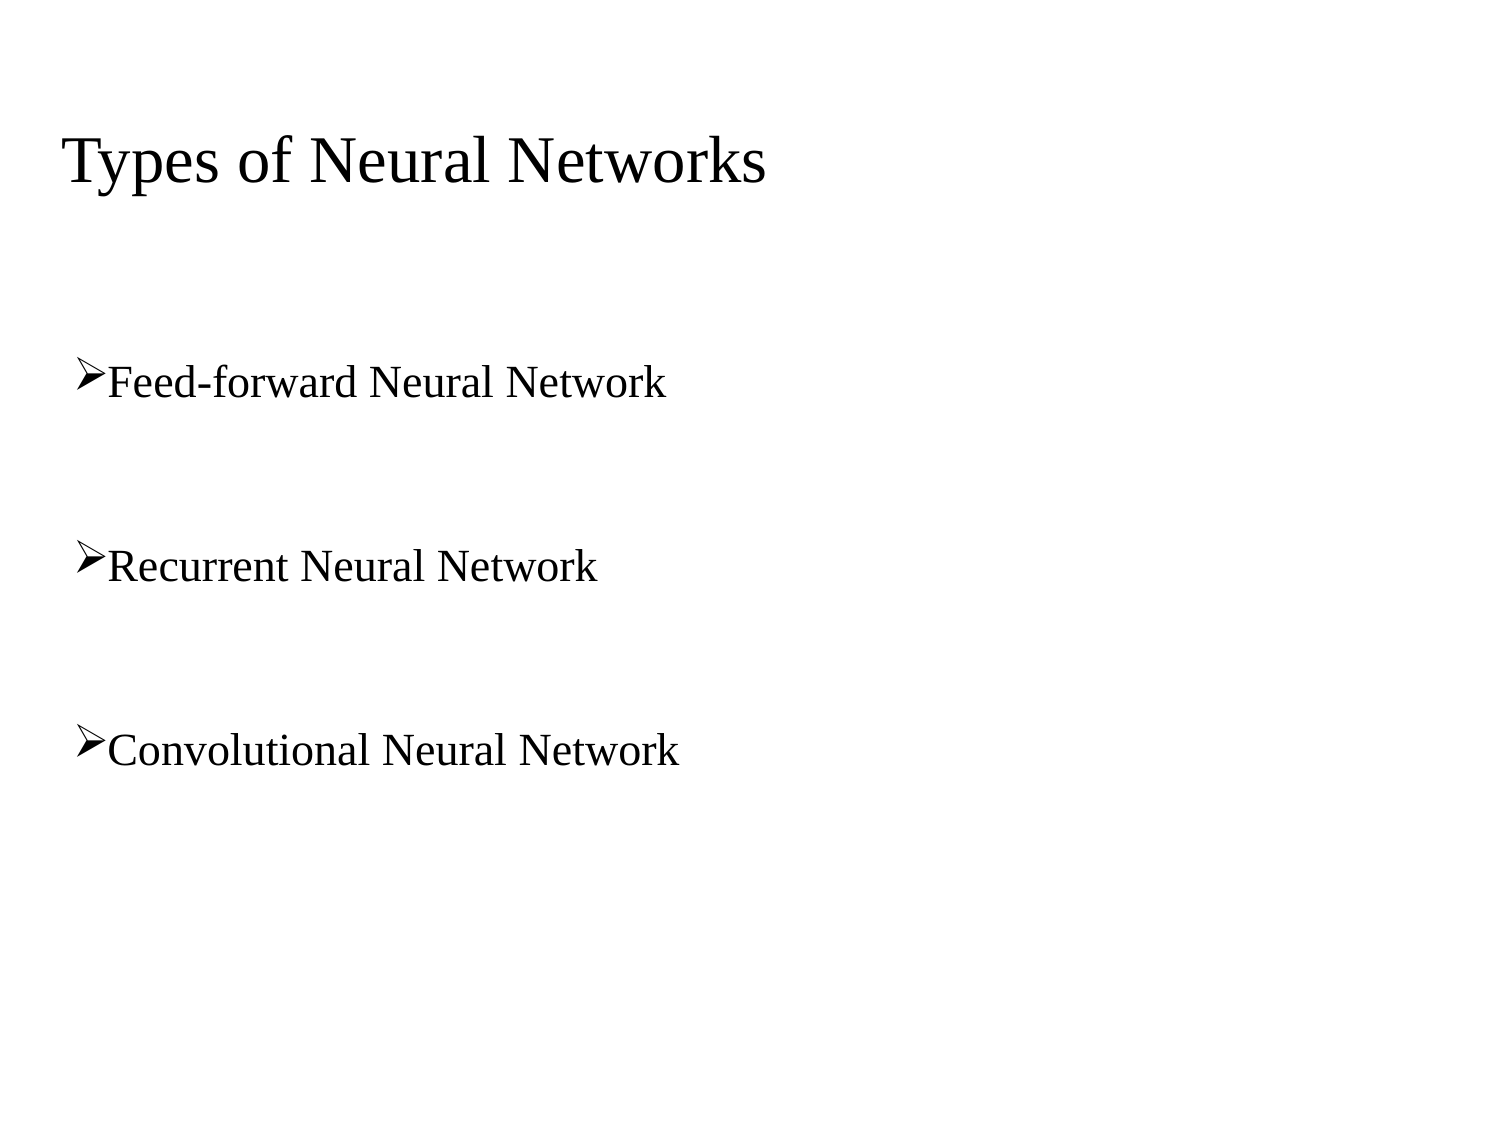

# Types of Neural Networks
Feed-forward Neural Network

Recurrent Neural Network

Convolutional Neural Network